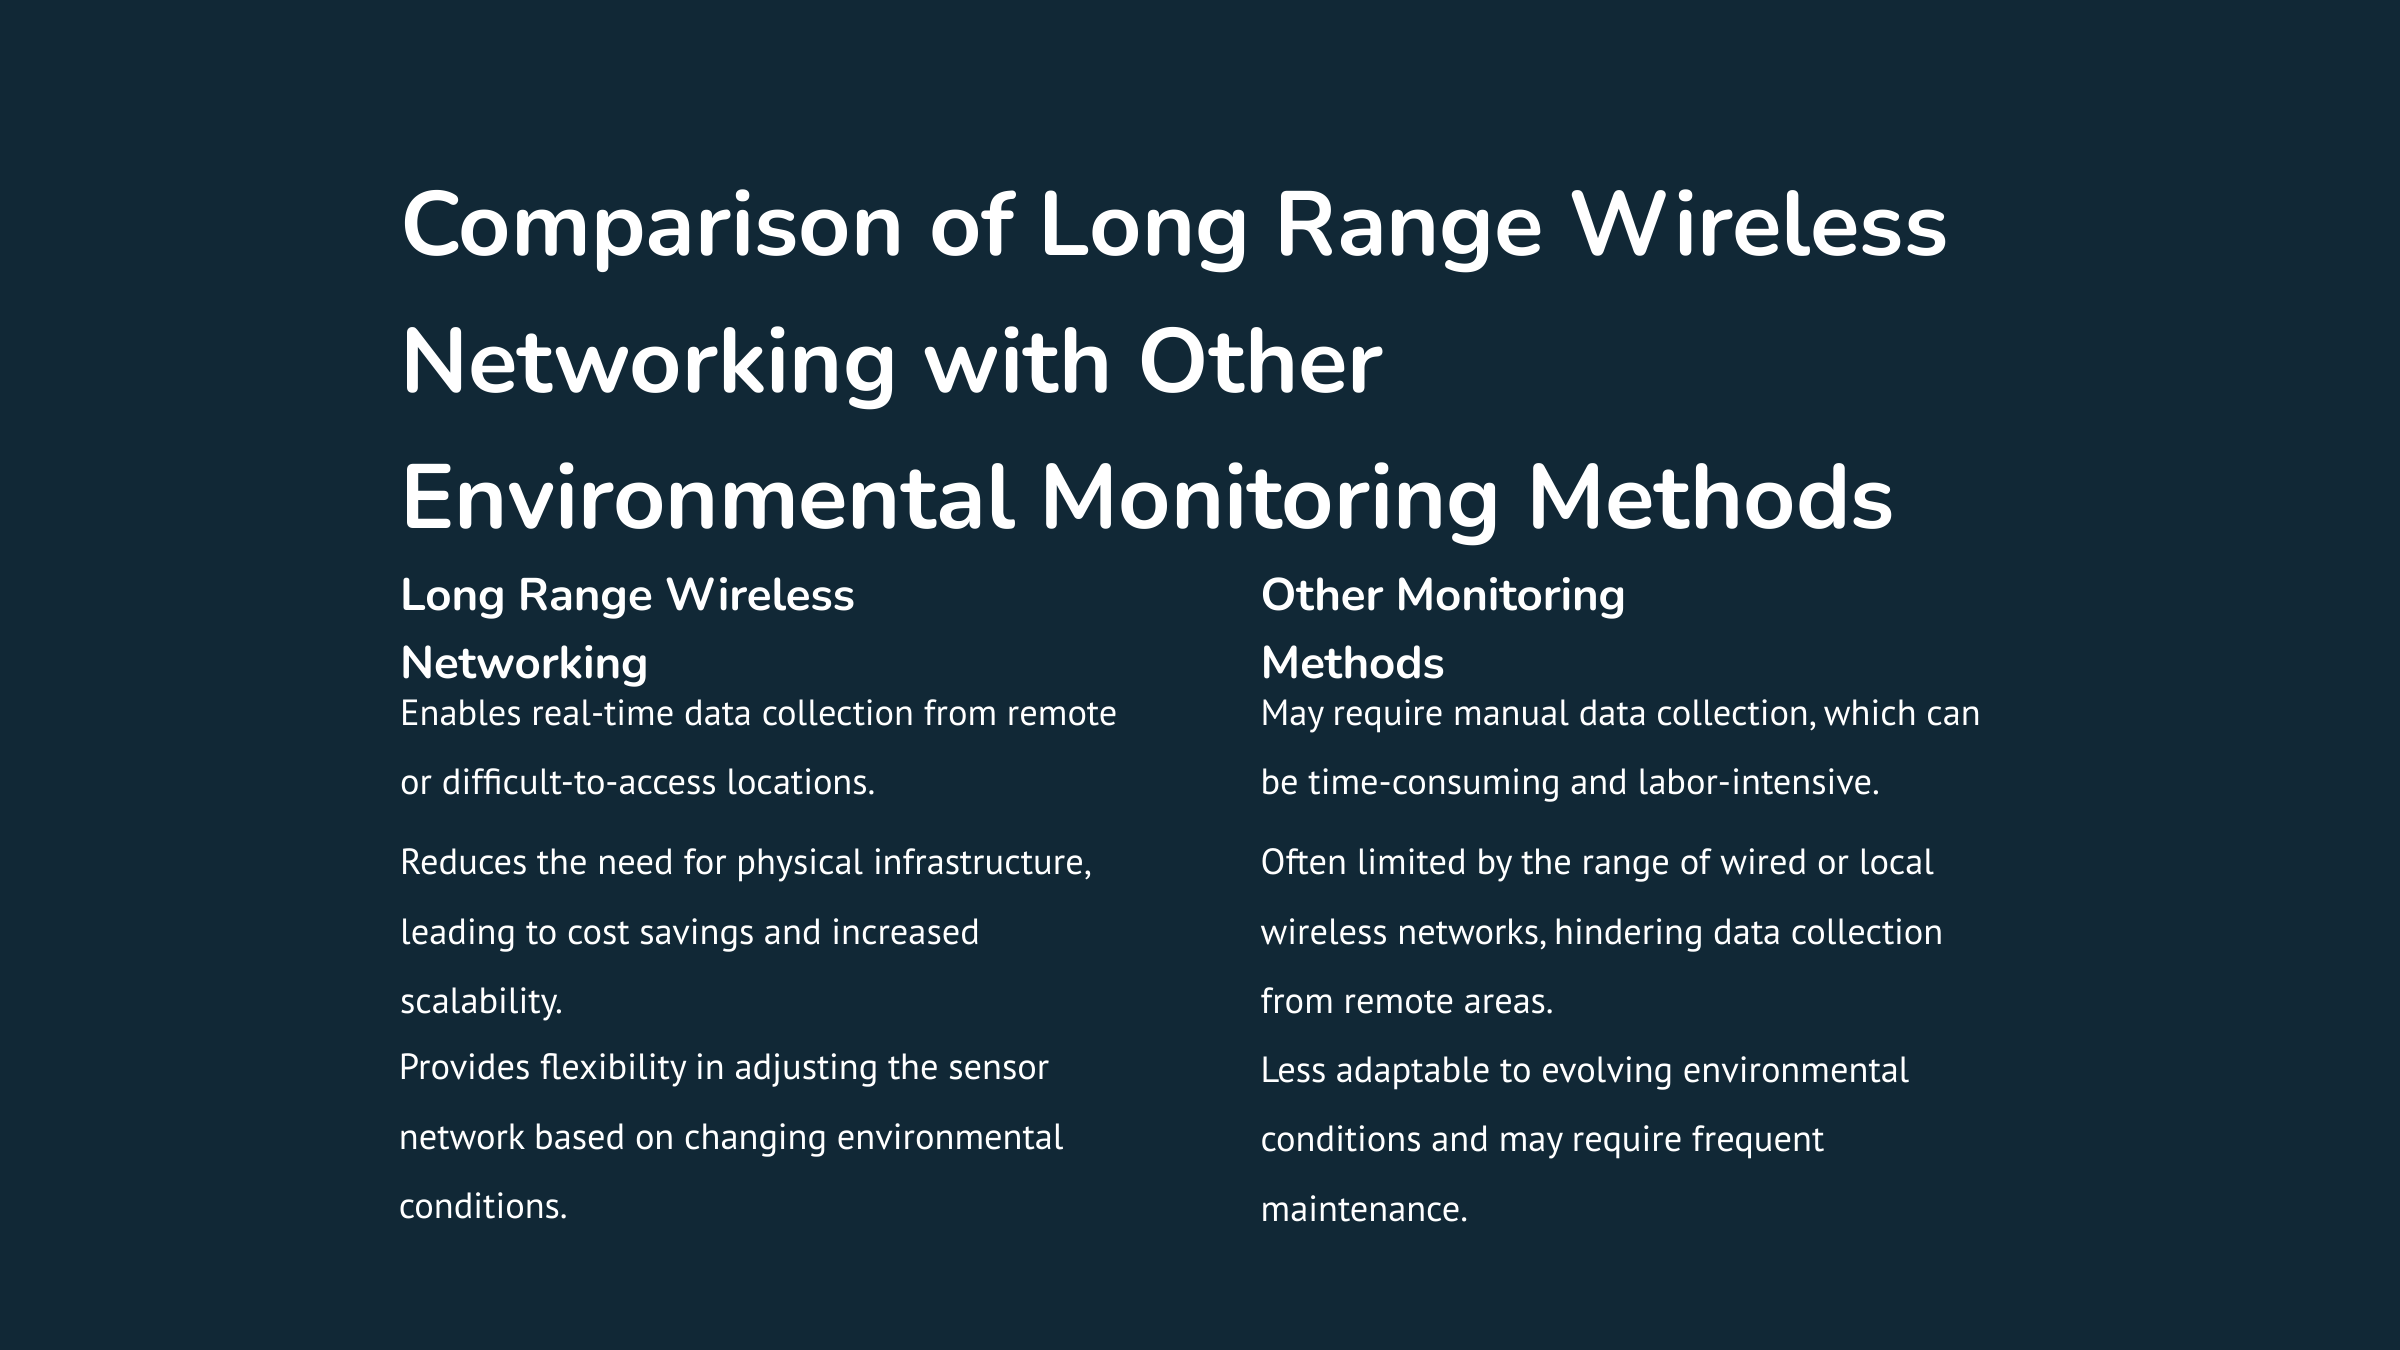

Comparison of Long Range Wireless Networking with Other Environmental Monitoring Methods
Long Range Wireless Networking
Other Monitoring Methods
Enables real-time data collection from remote or difficult-to-access locations.
May require manual data collection, which can be time-consuming and labor-intensive.
Reduces the need for physical infrastructure, leading to cost savings and increased scalability.
Often limited by the range of wired or local wireless networks, hindering data collection from remote areas.
Provides flexibility in adjusting the sensor network based on changing environmental conditions.
Less adaptable to evolving environmental conditions and may require frequent maintenance.